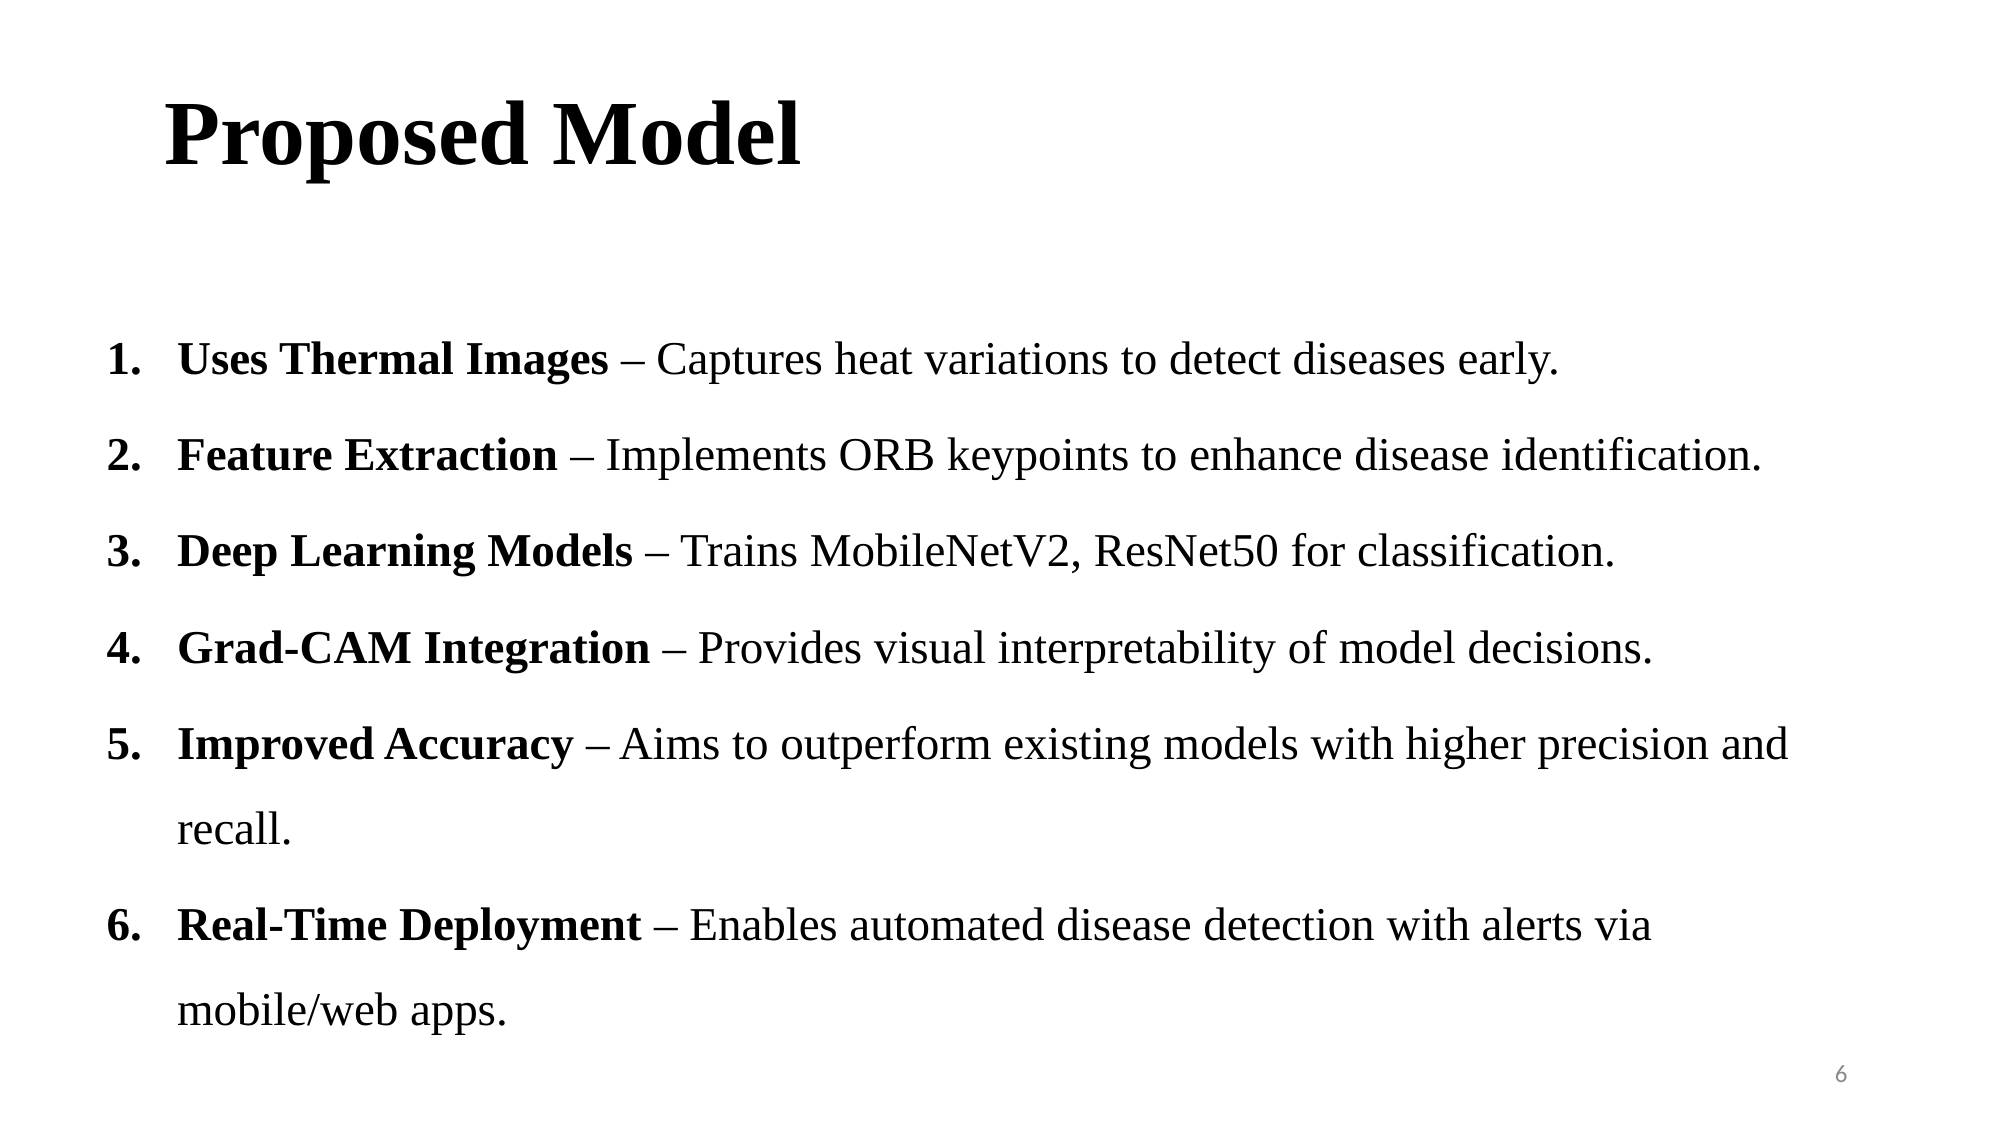

# Proposed Model
Uses Thermal Images – Captures heat variations to detect diseases early.
Feature Extraction – Implements ORB keypoints to enhance disease identification.
Deep Learning Models – Trains MobileNetV2, ResNet50 for classification.
Grad-CAM Integration – Provides visual interpretability of model decisions.
Improved Accuracy – Aims to outperform existing models with higher precision and recall.
Real-Time Deployment – Enables automated disease detection with alerts via mobile/web apps.

6